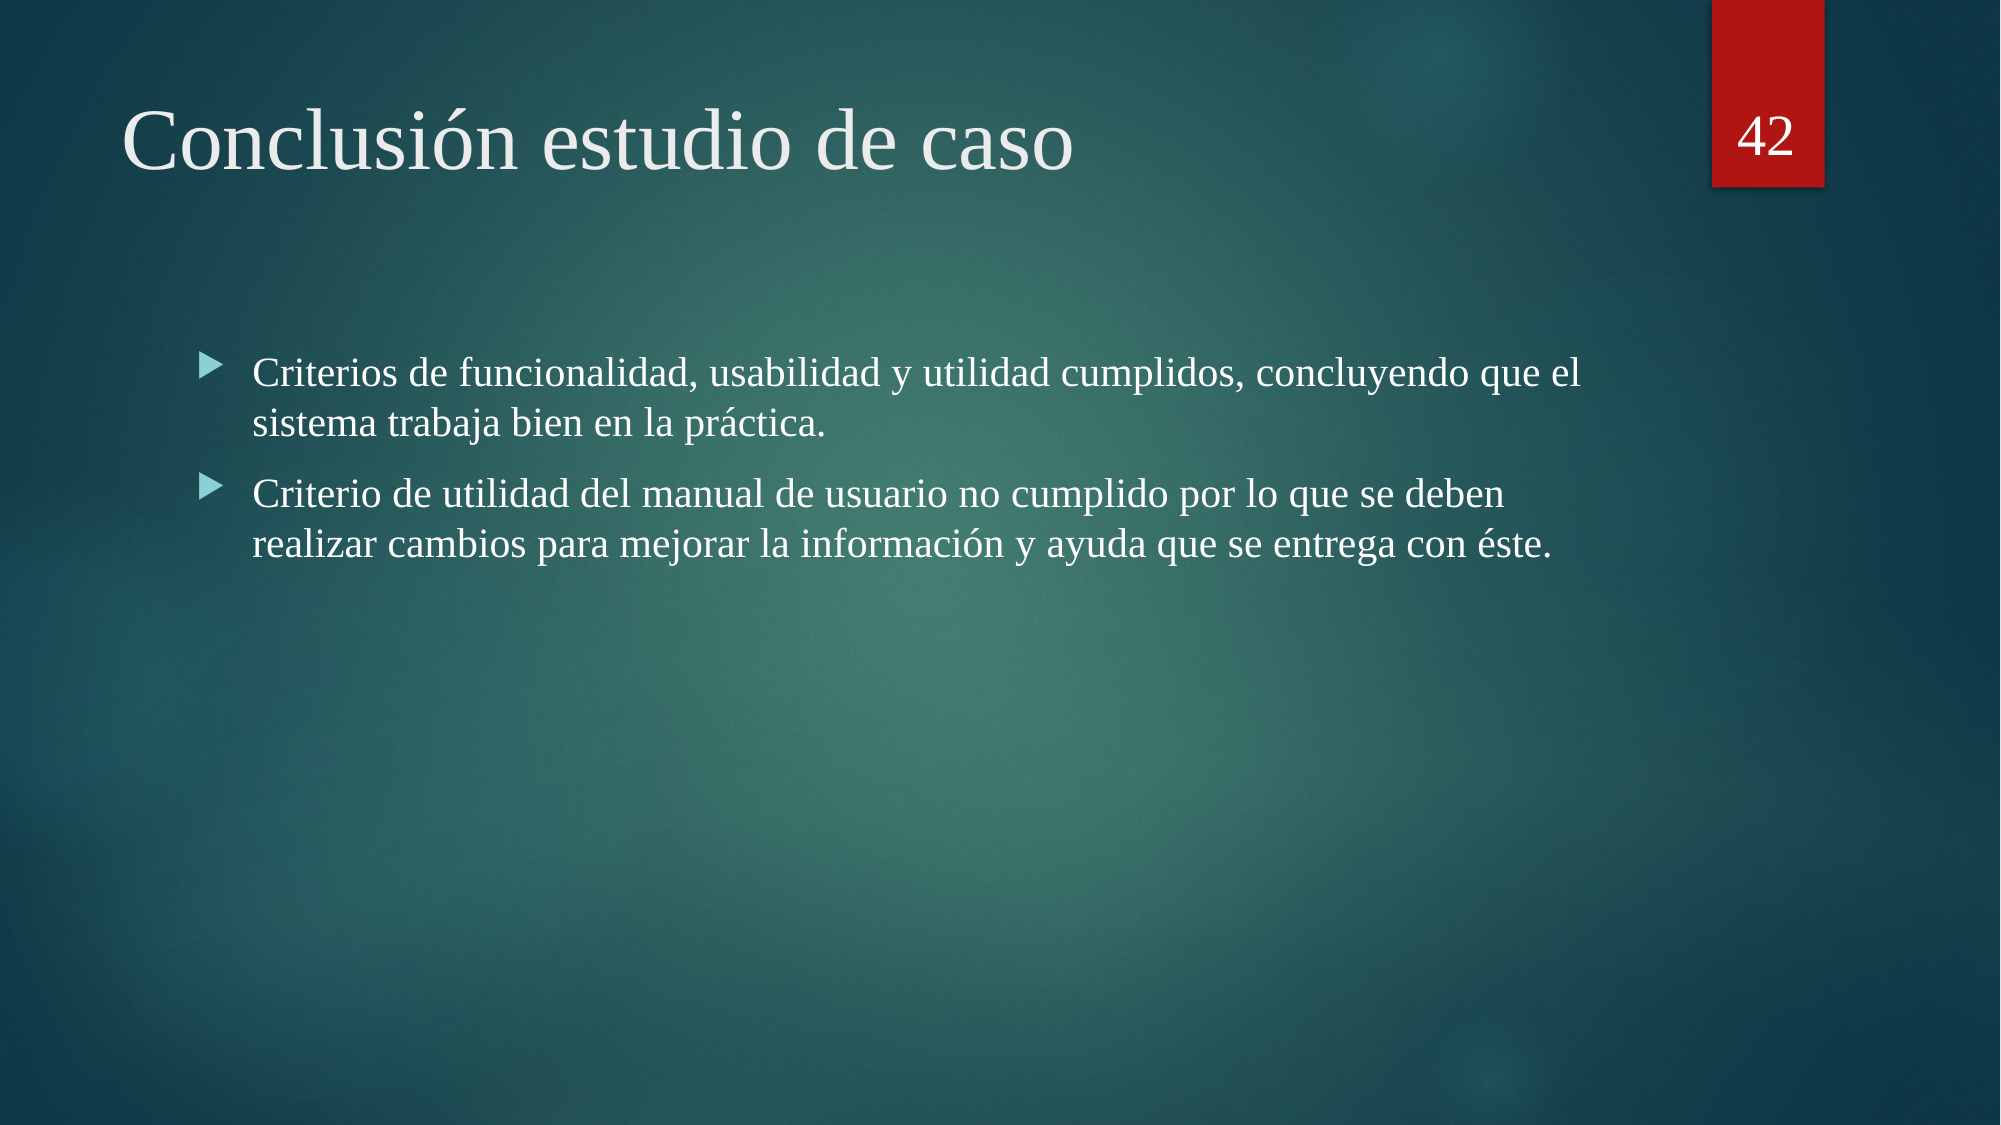

42
# Conclusión estudio de caso
Criterios de funcionalidad, usabilidad y utilidad cumplidos, concluyendo que el sistema trabaja bien en la práctica.
Criterio de utilidad del manual de usuario no cumplido por lo que se deben realizar cambios para mejorar la información y ayuda que se entrega con éste.